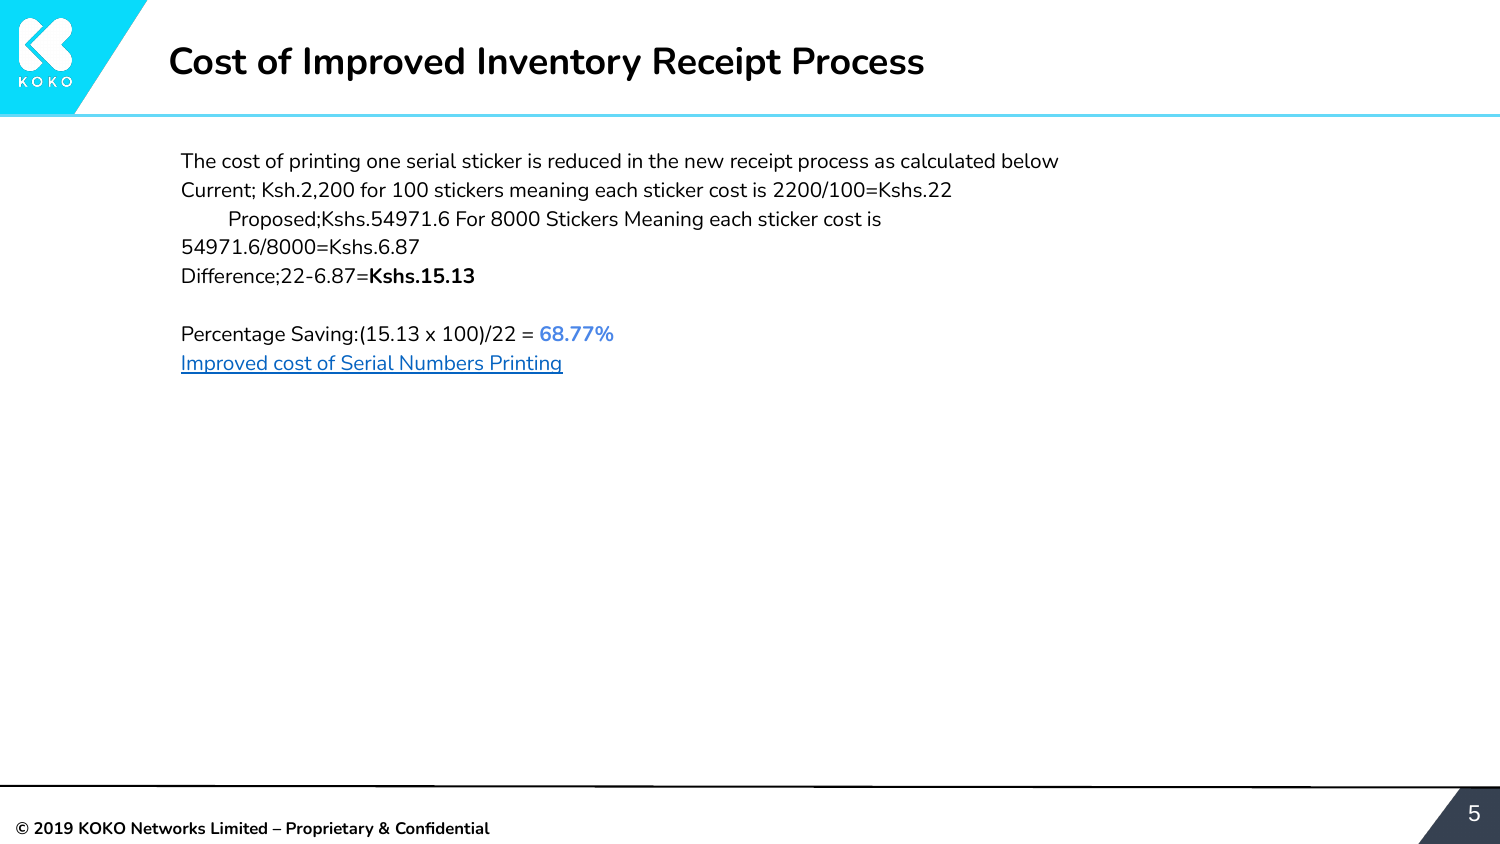

# Cost of Improved Inventory Receipt Process

The cost of printing one serial sticker is reduced in the new receipt process as calculated below
Current; Ksh.2,200 for 100 stickers meaning each sticker cost is 2200/100=Kshs.22
         Proposed;Kshs.54971.6 For 8000 Stickers Meaning each sticker cost is
54971.6/8000=Kshs.6.87
Difference;22-6.87=Kshs.15.13

Percentage Saving:(15.13 x 100)/22 = 68.77%
Improved cost of Serial Numbers Printing
5